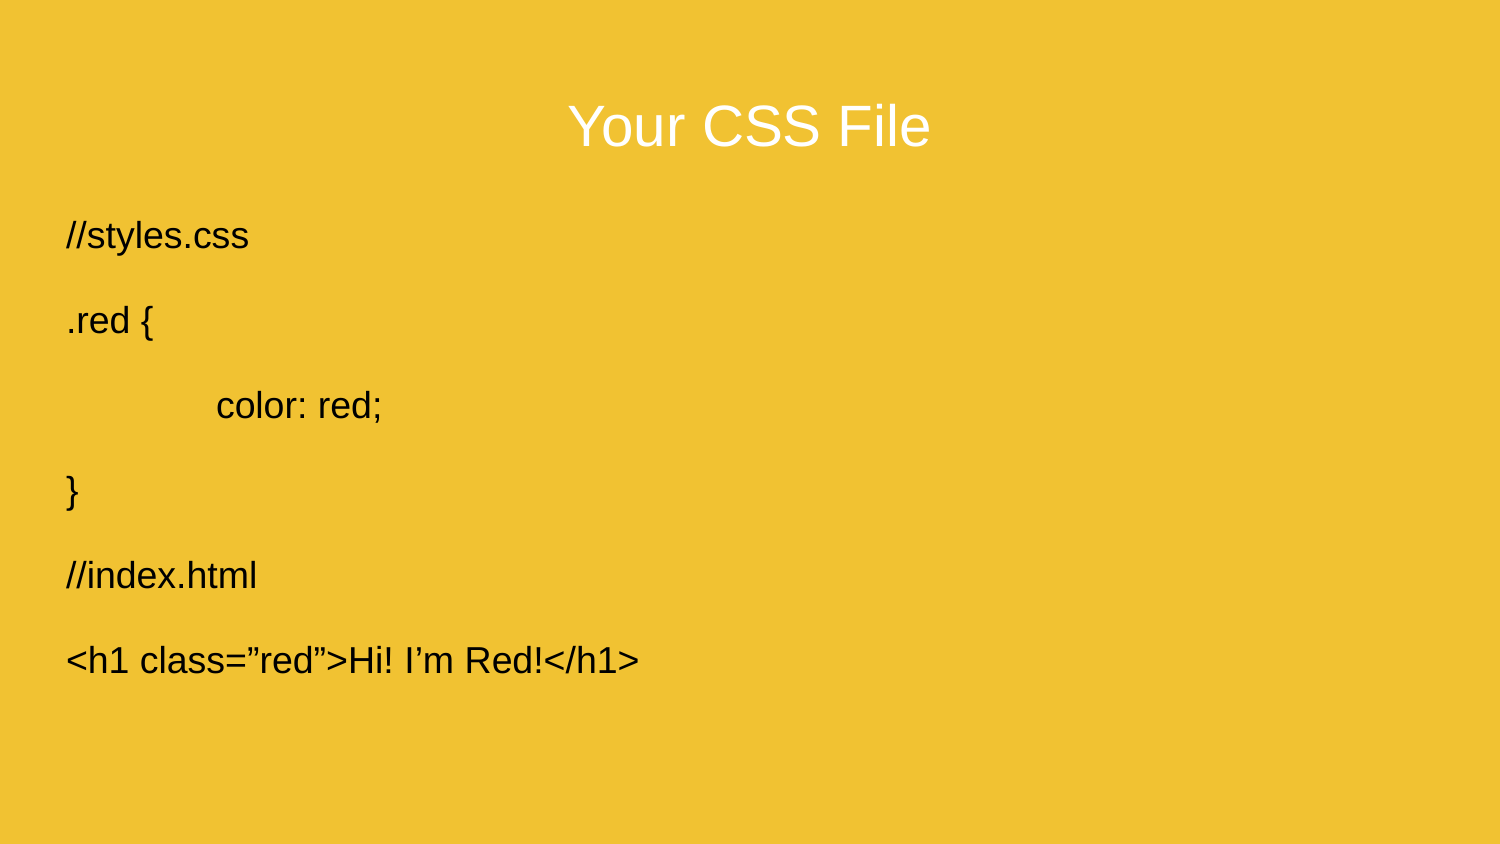

# Your CSS File
//styles.css
.red {
	color: red;
}
//index.html
<h1 class=”red”>Hi! I’m Red!</h1>